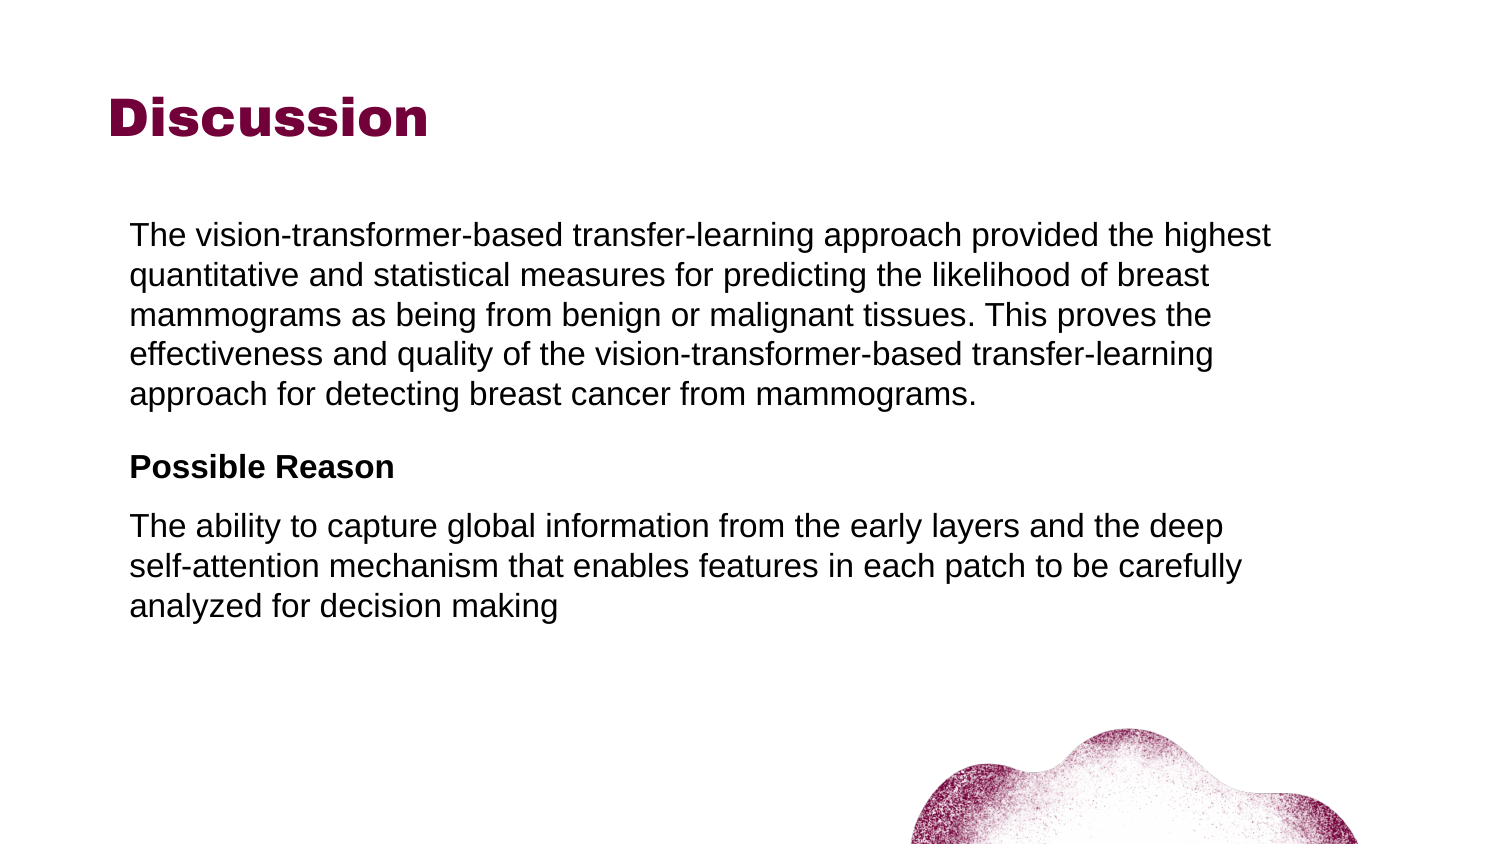

Discussion
The vision-transformer-based transfer-learning approach provided the highest quantitative and statistical measures for predicting the likelihood of breast mammograms as being from benign or malignant tissues. This proves the effectiveness and quality of the vision-transformer-based transfer-learning approach for detecting breast cancer from mammograms.
Possible Reason
The ability to capture global information from the early layers and the deep self-attention mechanism that enables features in each patch to be carefully analyzed for decision making